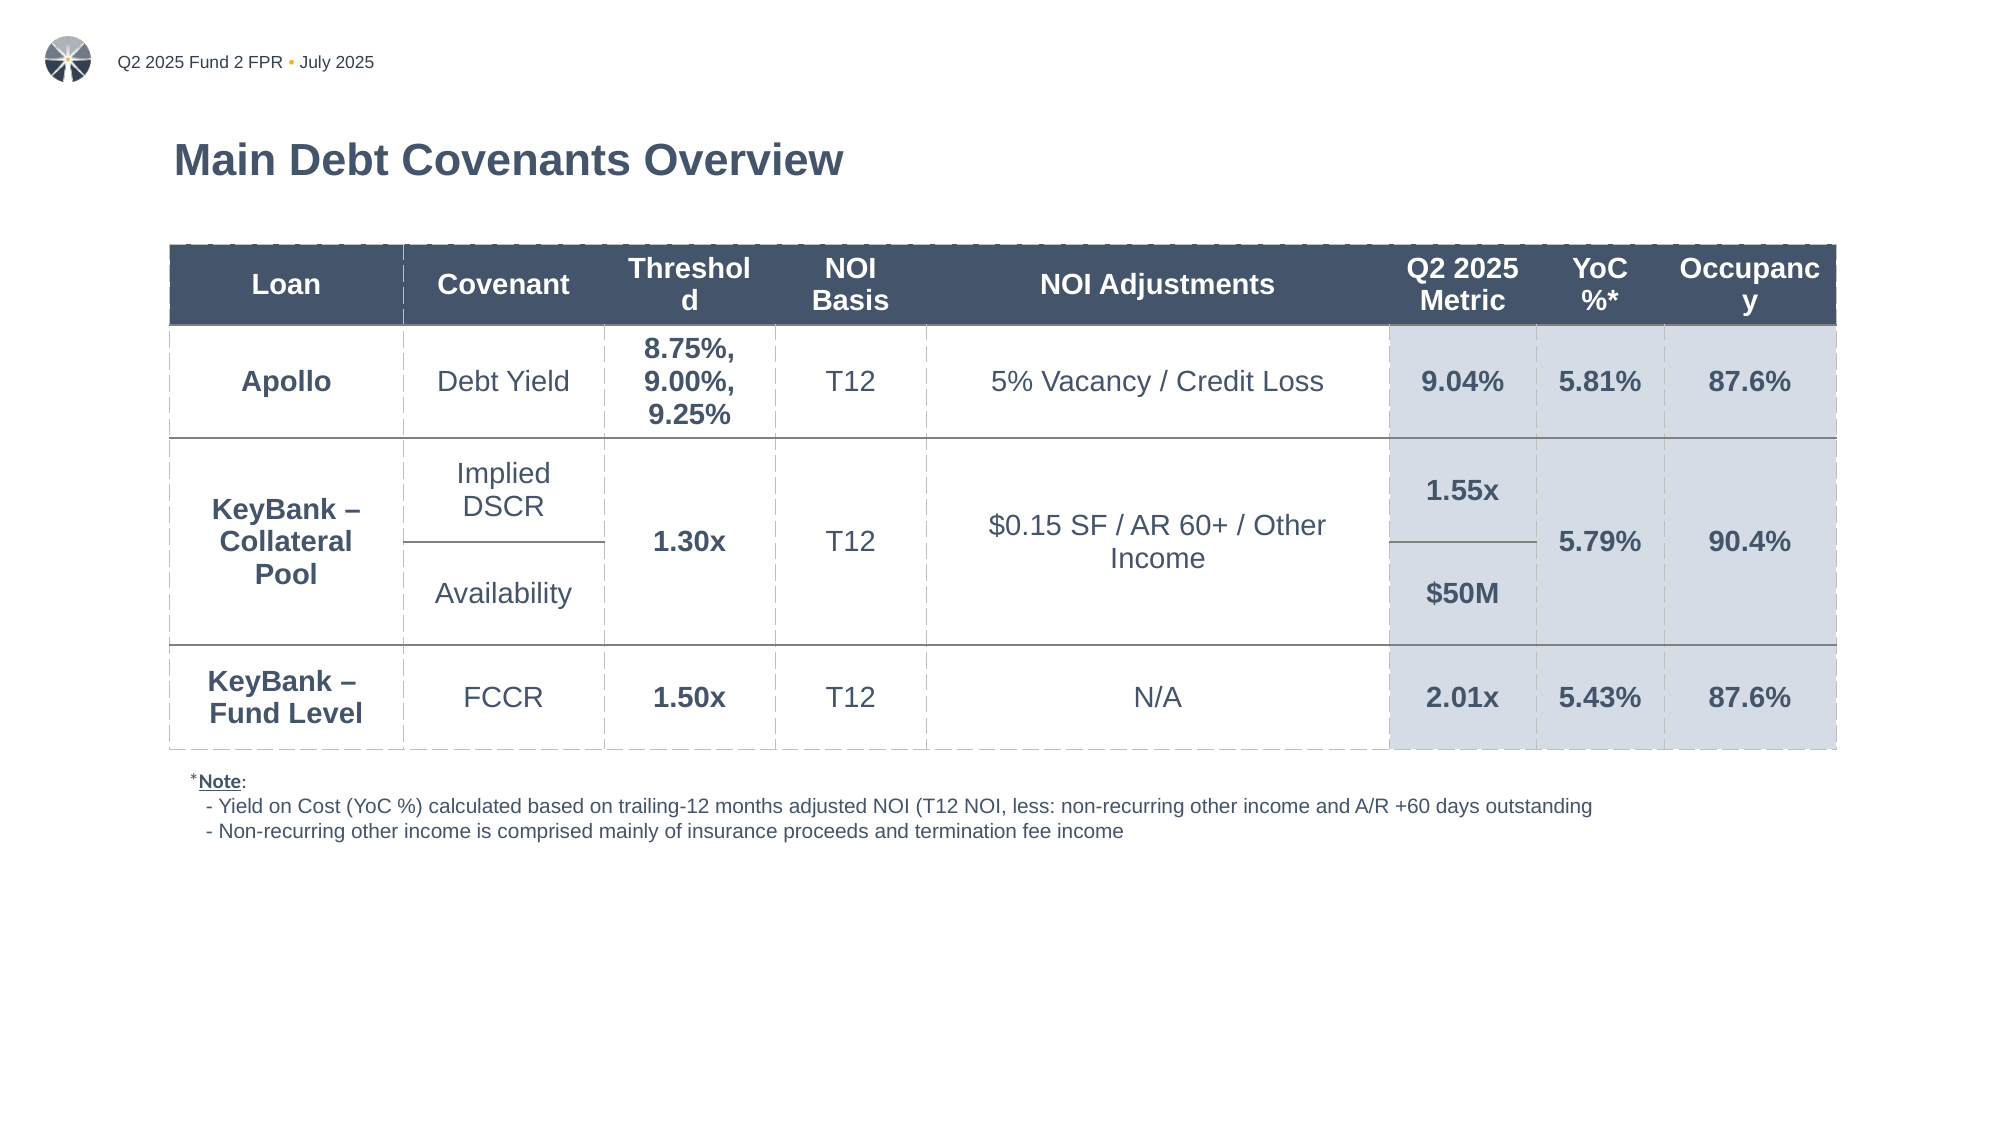

# Main Debt Covenants Overview
| Loan | Covenant | Threshold | NOI Basis | NOI Adjustments | Q2 2025 Metric | YoC %\* | Occupancy |
| --- | --- | --- | --- | --- | --- | --- | --- |
| Apollo | Debt Yield | 8.75%, 9.00%, 9.25% | T12 | 5% Vacancy / Credit Loss | 9.04% | 5.81% | 87.6% |
| KeyBank – Collateral Pool | Implied DSCR | 1.30x | T12 | $0.15 SF / AR 60+ / Other Income | 1.55x | 5.79% | 90.4% |
|  | Availability |  |  |  | $50M |  |  |
| KeyBank – Fund Level | FCCR | 1.50x | T12 | N/A | 2.01x | 5.43% | 87.6% |
*Note:
   - Yield on Cost (YoC %) calculated based on trailing-12 months adjusted NOI (T12 NOI, less: non-recurring other income and A/R +60 days outstanding
   - Non-recurring other income is comprised mainly of insurance proceeds and termination fee income